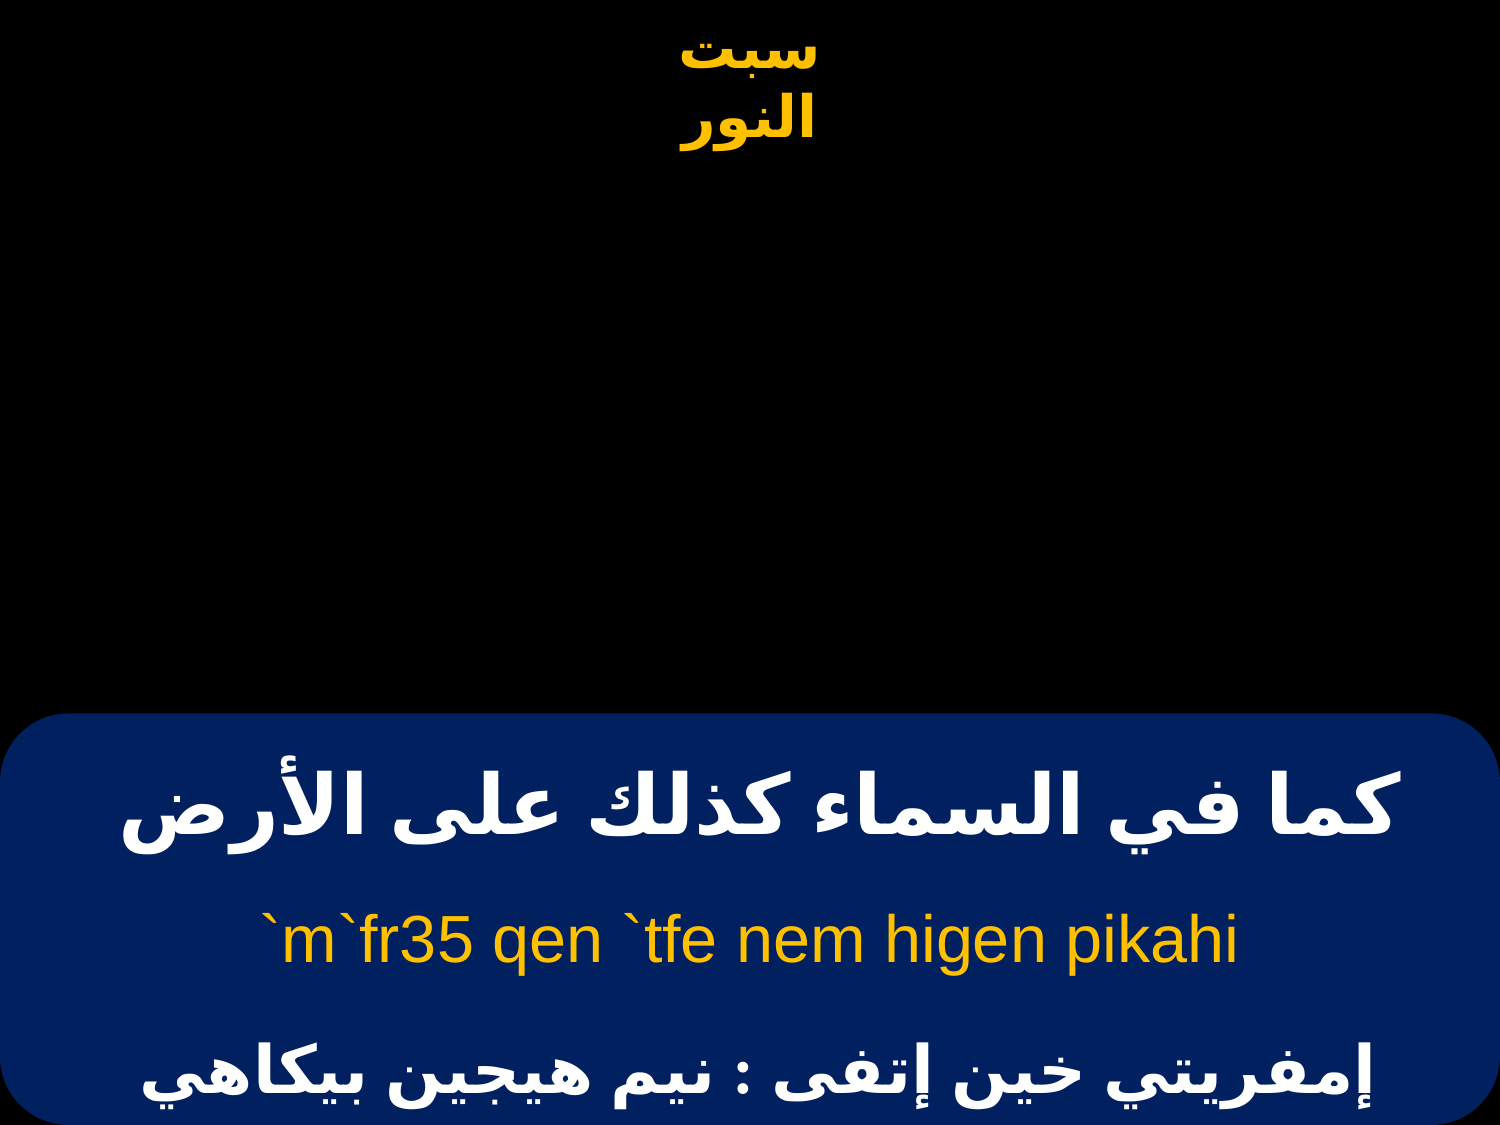

# كما في السماء كذلك على الأرض
`m`fr35 qen `tfe nem higen pikahi
إمفريتي خين إتفى : نيم هيجين بيكاهي